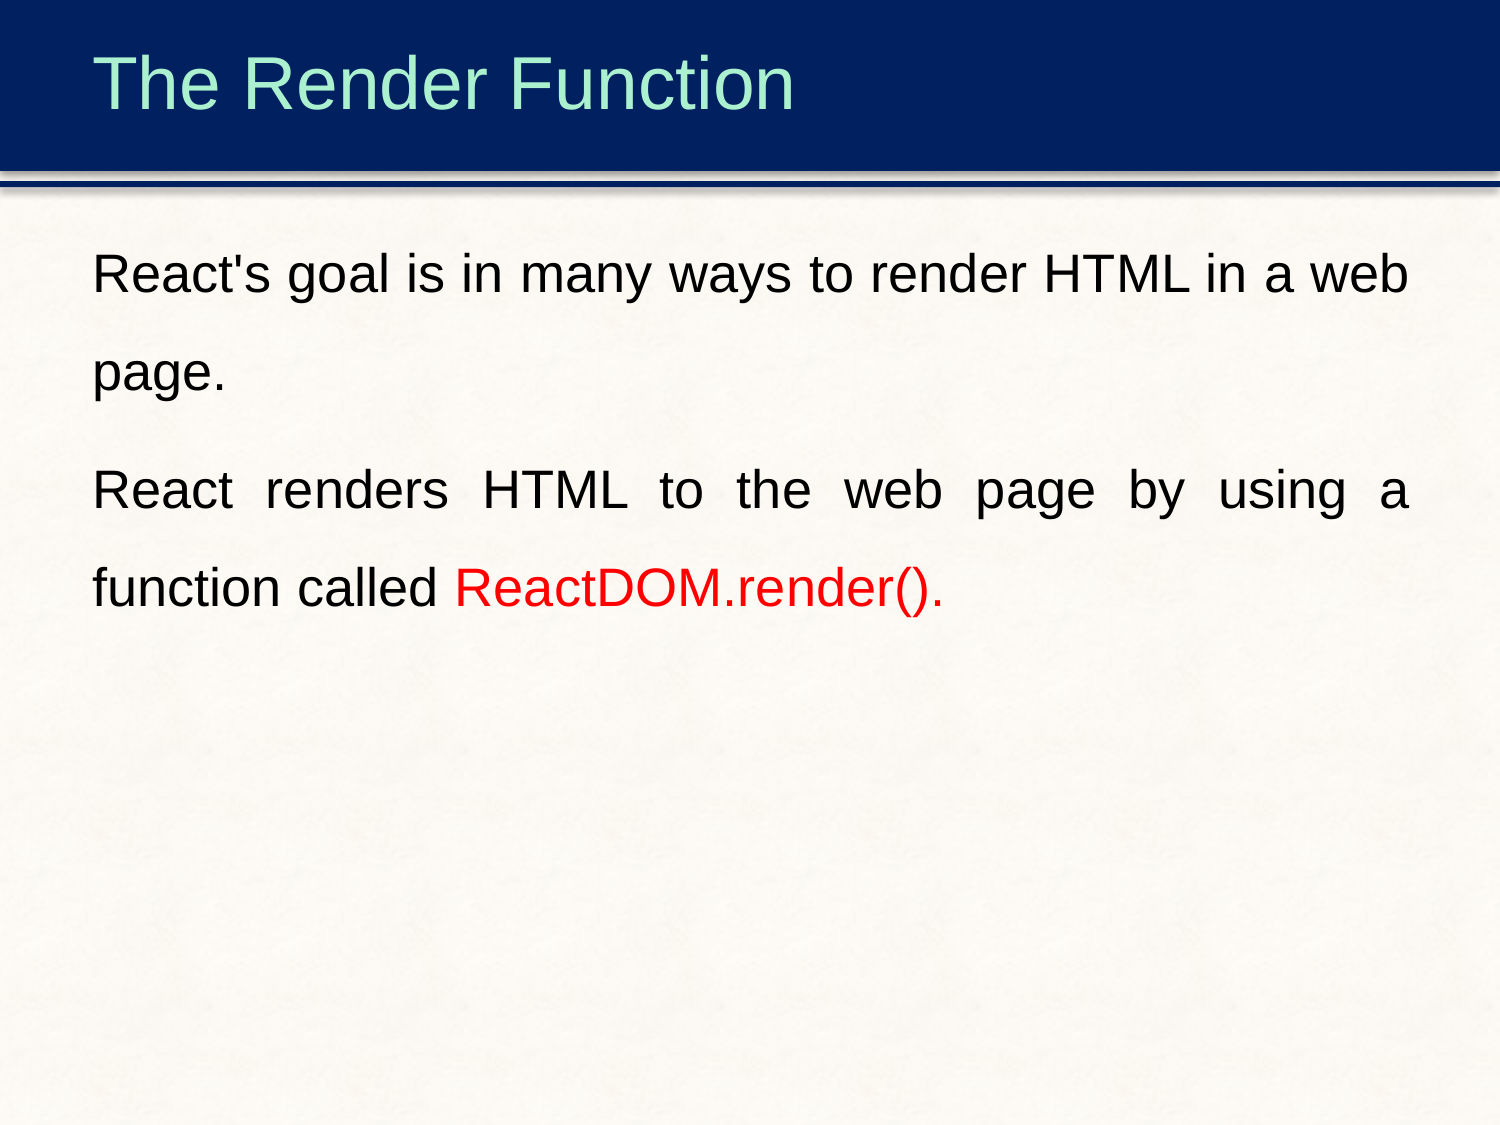

# The Render Function
React's goal is in many ways to render HTML in a web page.
React renders HTML to the web page by using a function called ReactDOM.render().